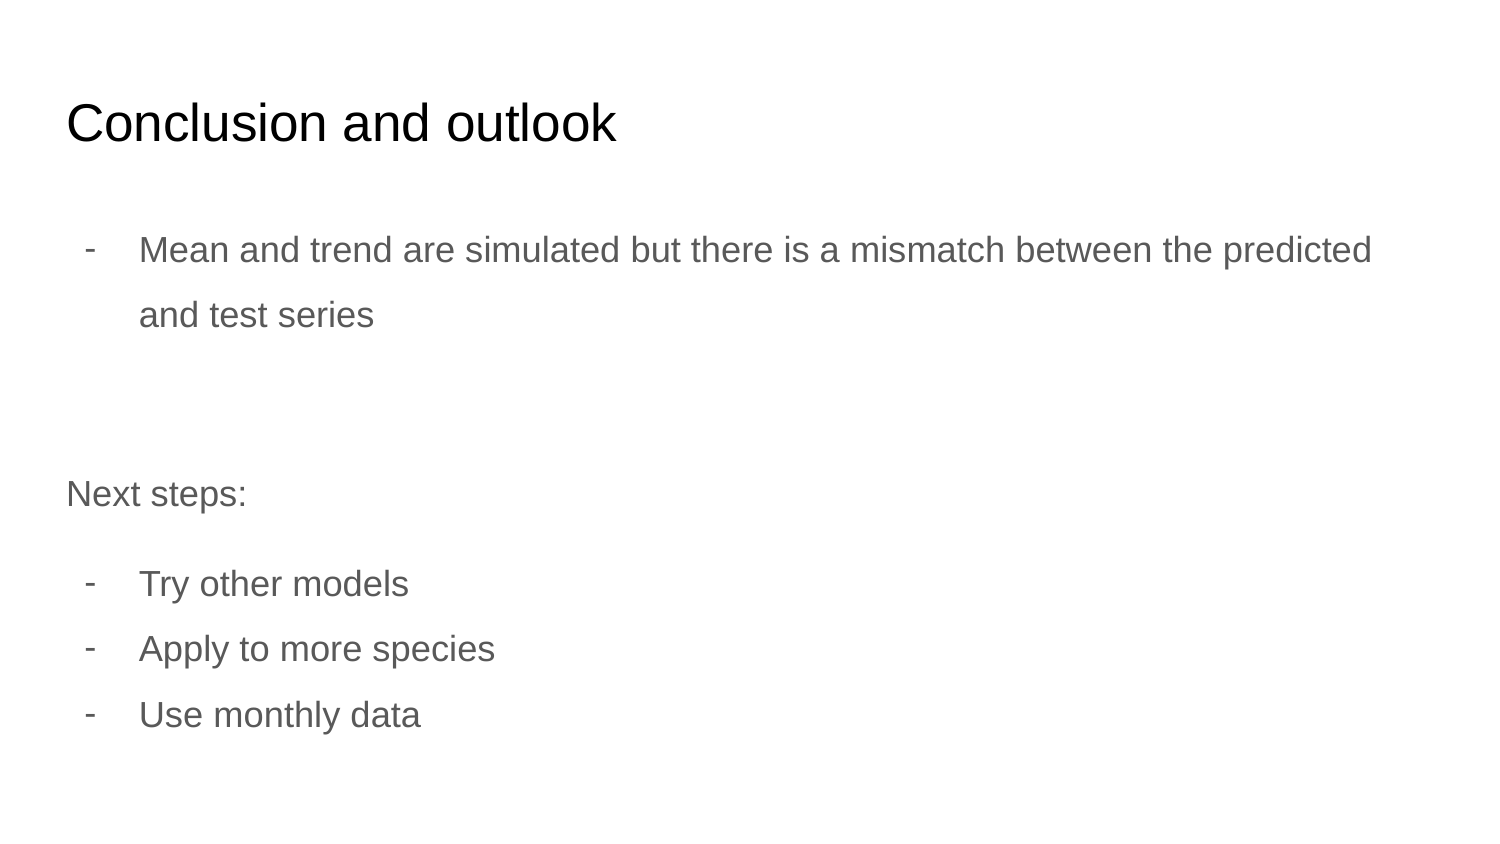

# Conclusion and outlook

Mean and trend are simulated but there is a mismatch between the predicted and test series

Next steps:
Try other models
Apply to more species
Use monthly data